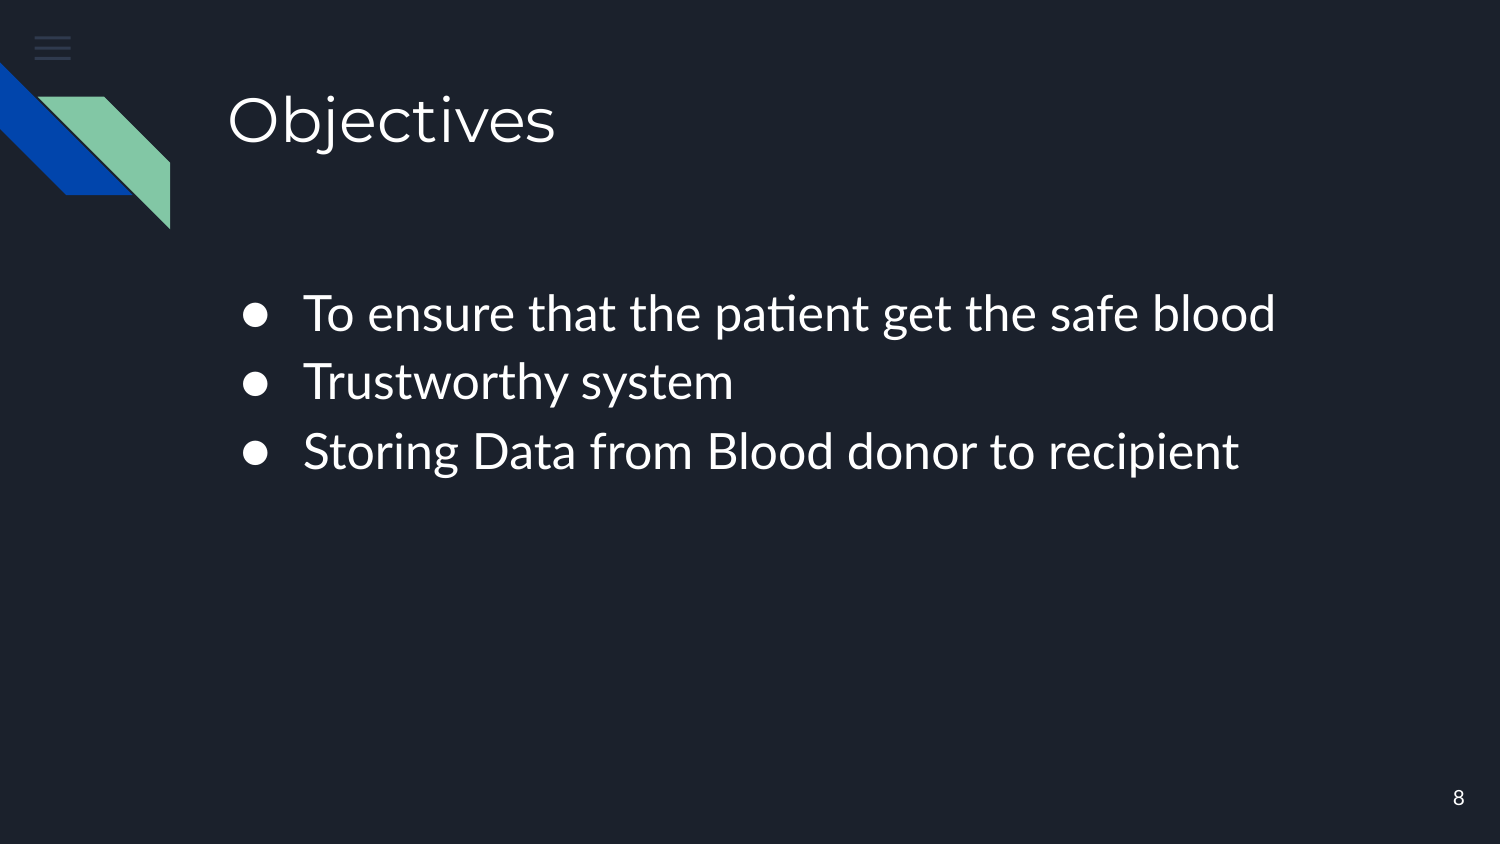

# Objectives
To ensure that the patient get the safe blood
Trustworthy system
Storing Data from Blood donor to recipient

8